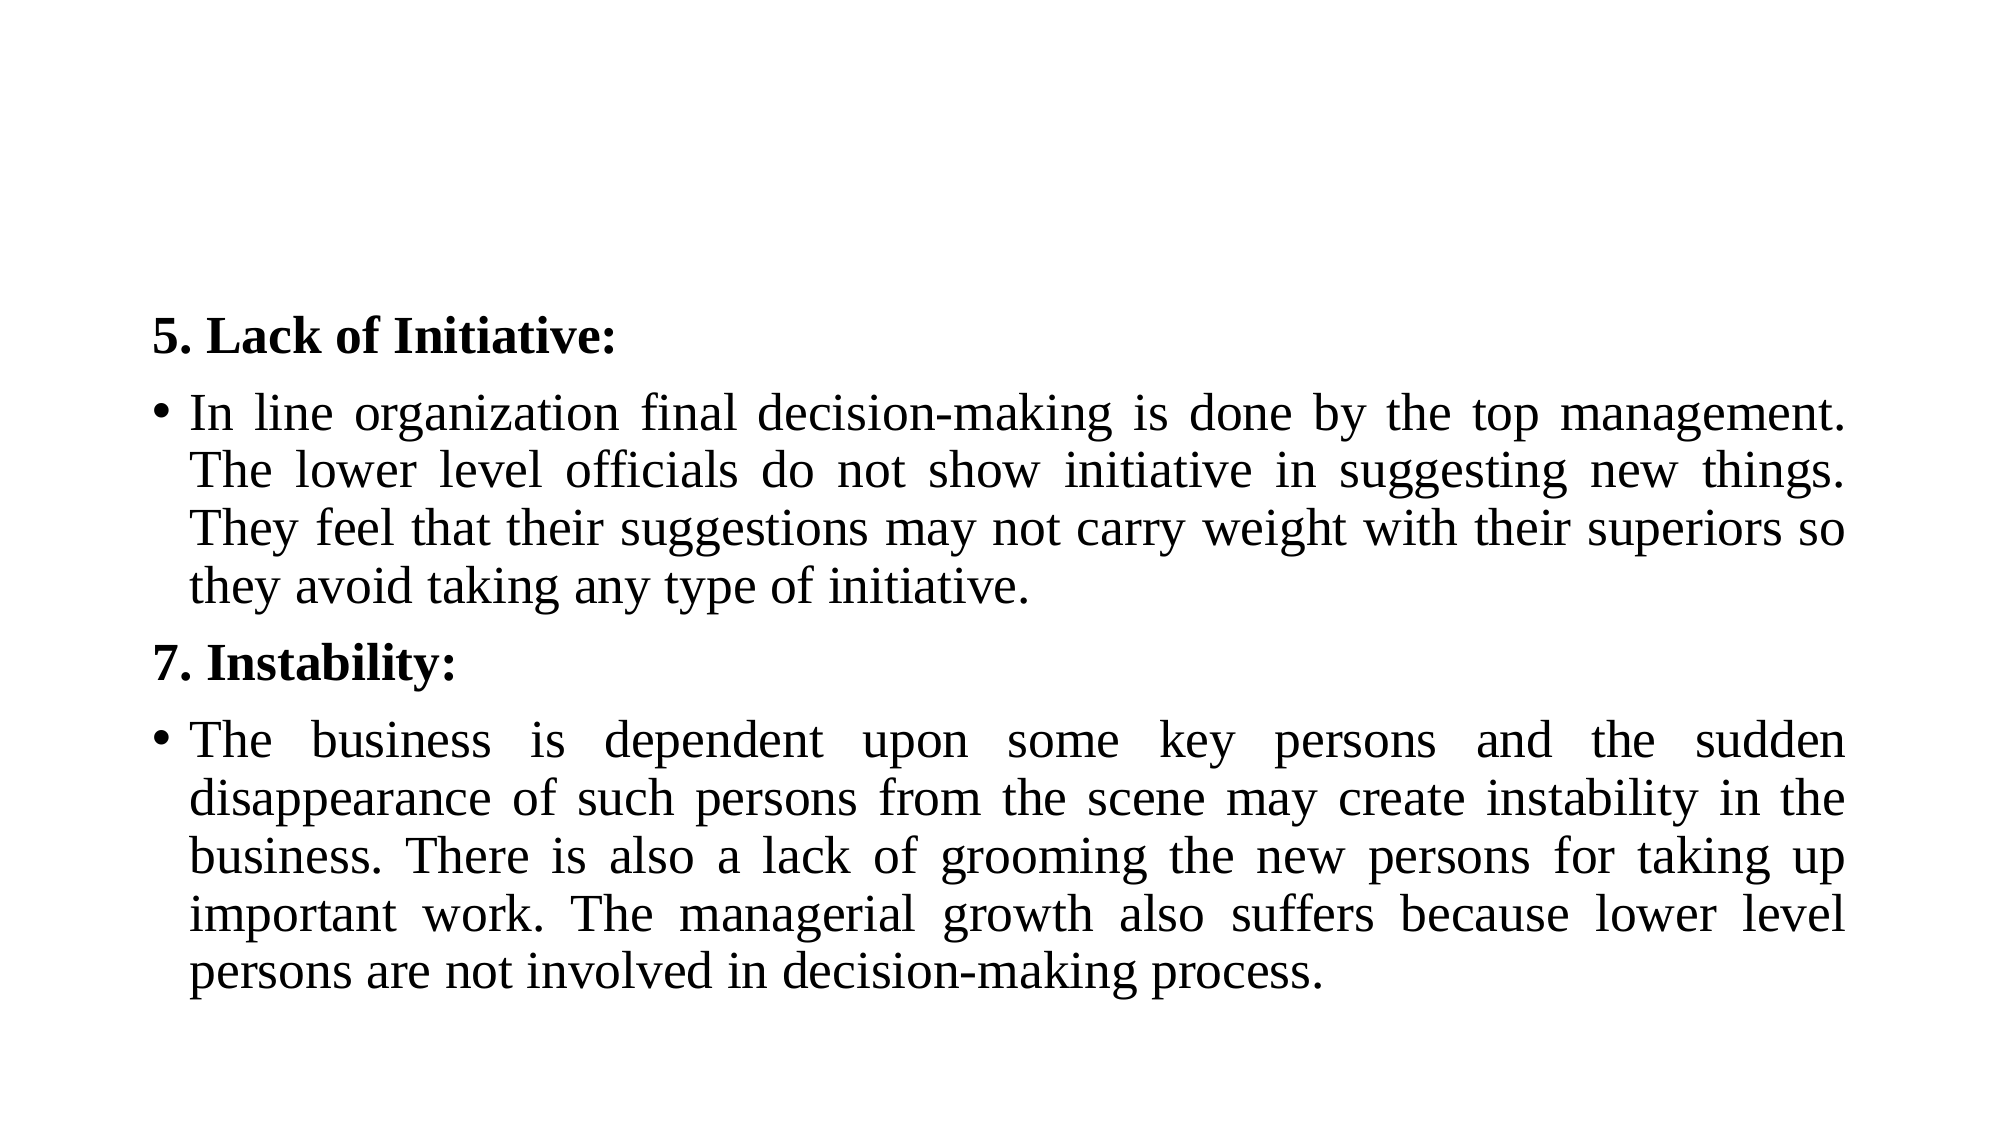

#
5. Lack of Initiative:
In line organization final decision-making is done by the top management. The lower level officials do not show initiative in suggesting new things. They feel that their suggestions may not carry weight with their superiors so they avoid taking any type of initiative.
7. Instability:
The business is dependent upon some key persons and the sudden disappearance of such persons from the scene may create instability in the business. There is also a lack of grooming the new persons for taking up important work. The managerial growth also suffers because lower level persons are not involved in decision-making process.